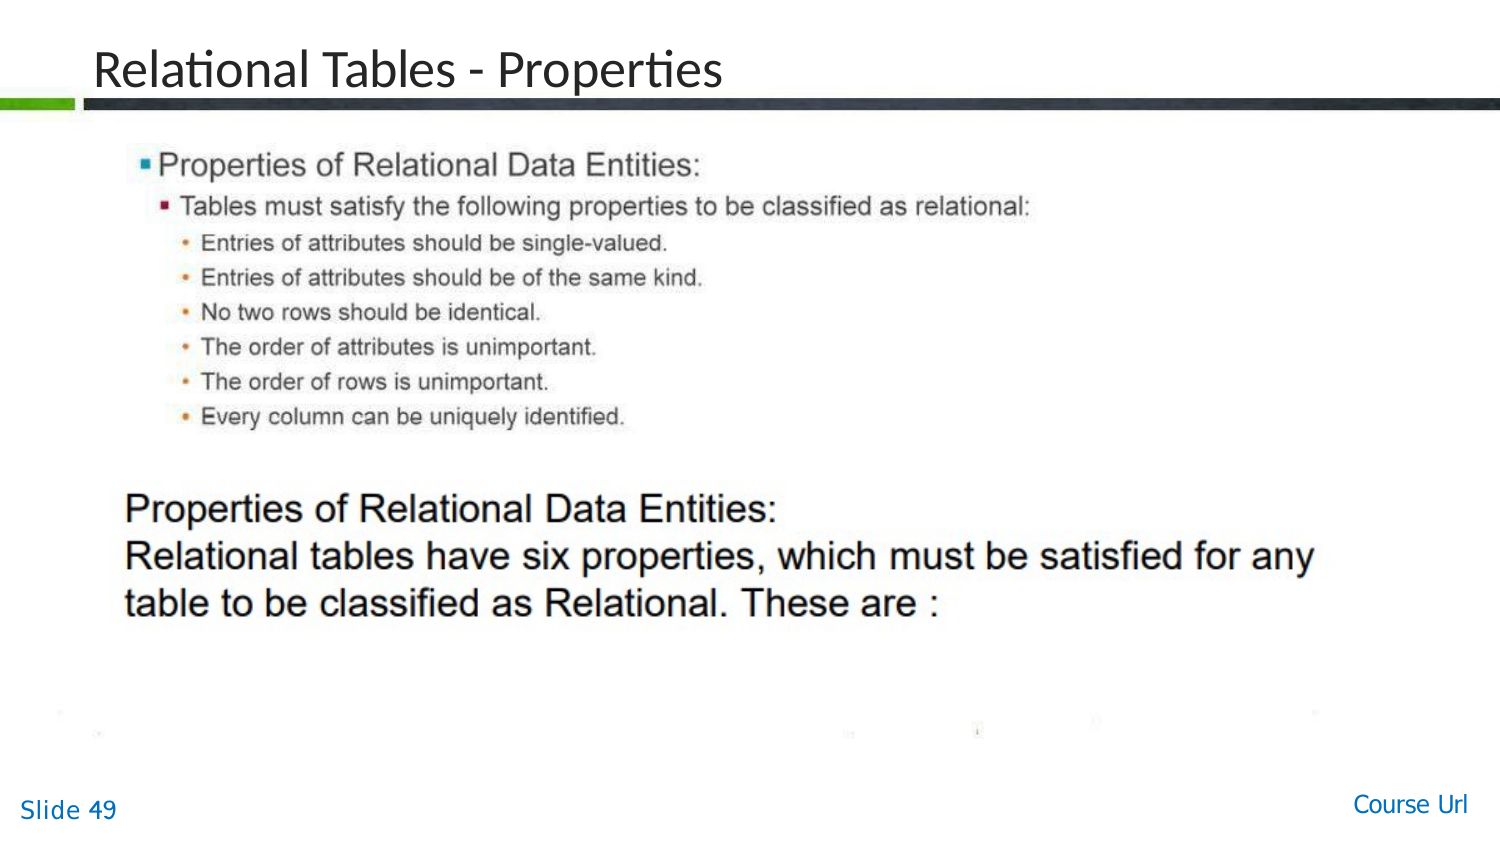

# Relational Tables - Properties

Course Url
Slide 49